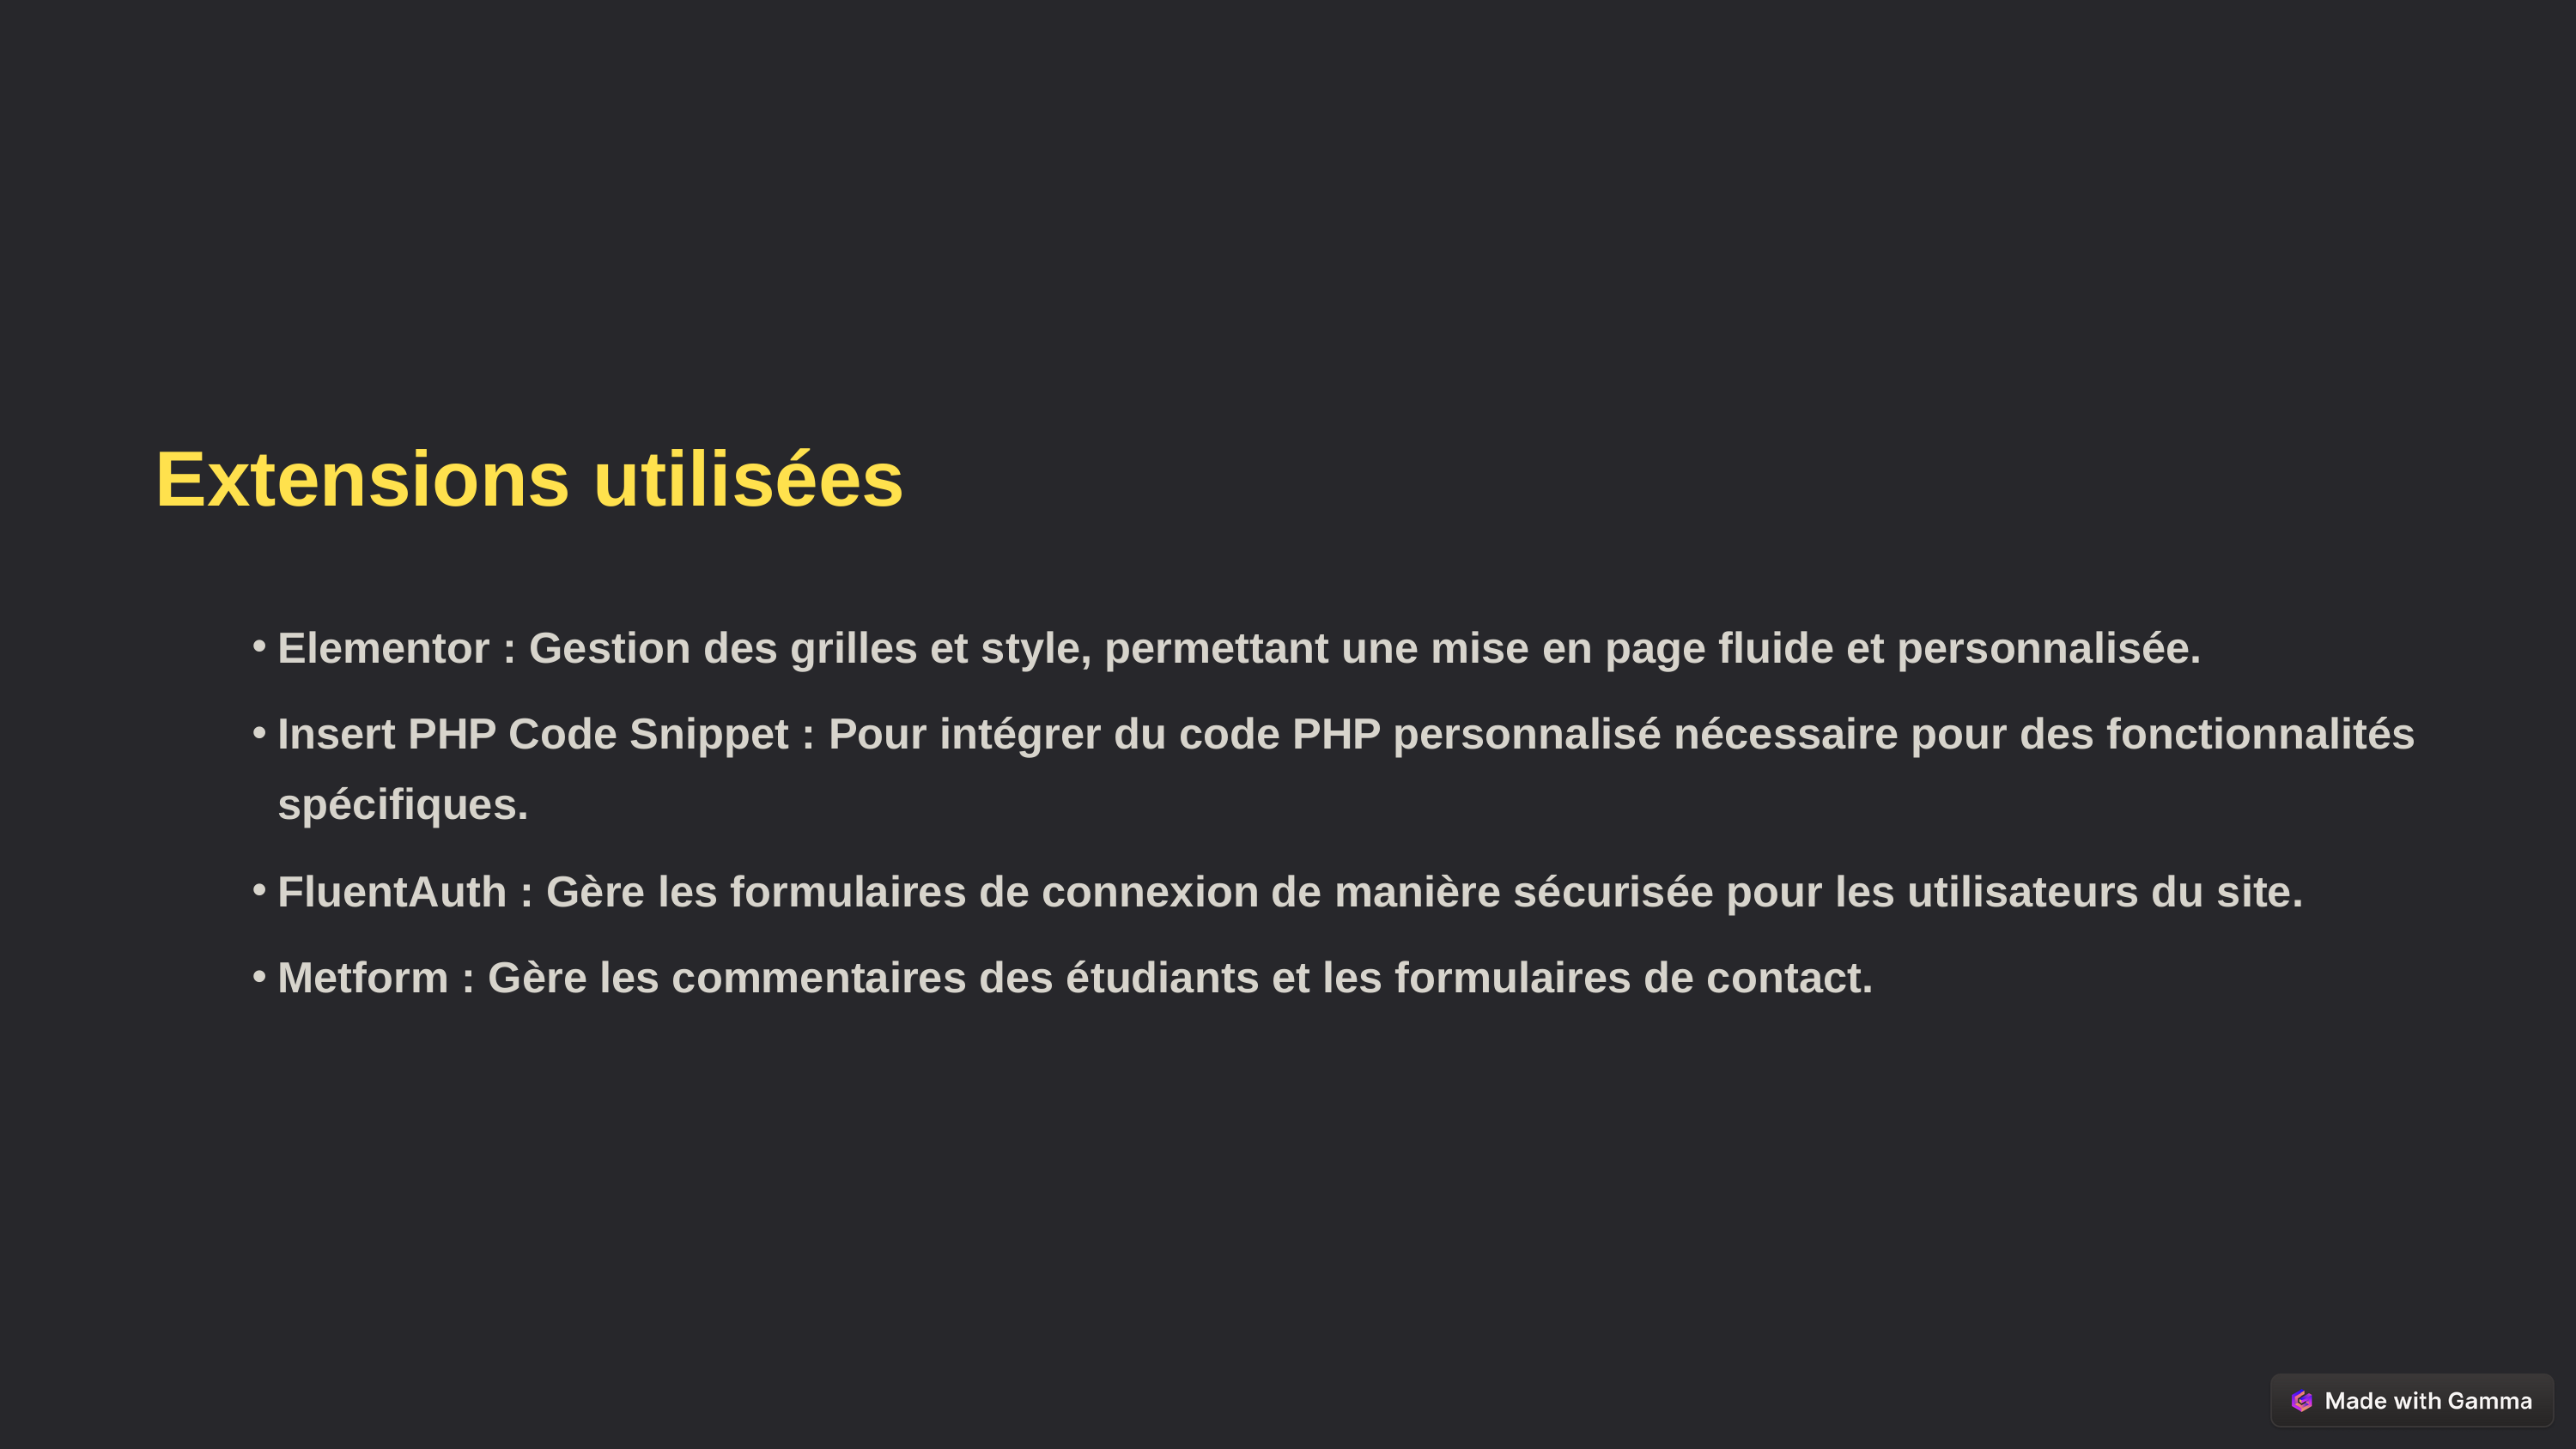

Extensions utilisées
Elementor : Gestion des grilles et style, permettant une mise en page fluide et personnalisée.
Insert PHP Code Snippet : Pour intégrer du code PHP personnalisé nécessaire pour des fonctionnalités spécifiques.
FluentAuth : Gère les formulaires de connexion de manière sécurisée pour les utilisateurs du site.
Metform : Gère les commentaires des étudiants et les formulaires de contact.